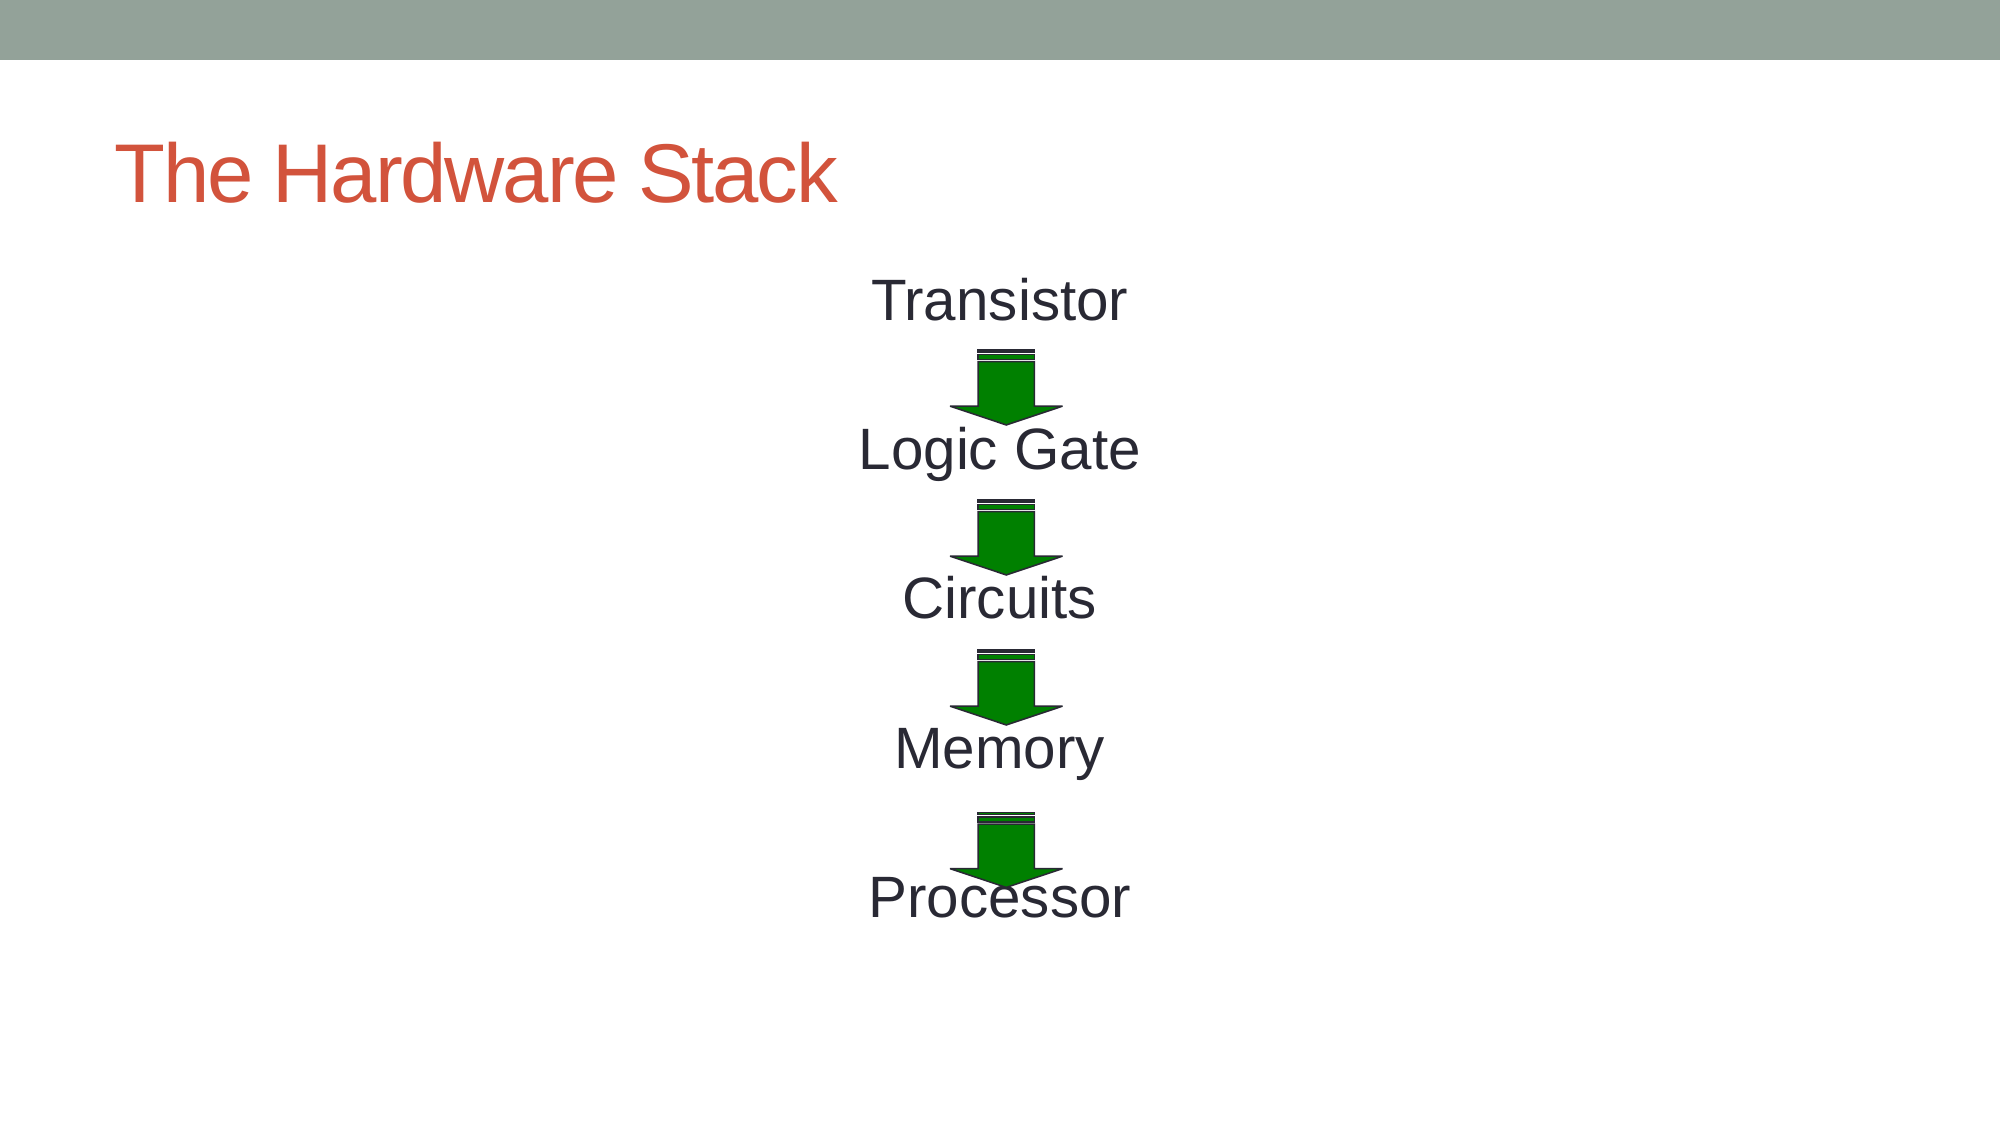

# The Hardware Stack
Transistor

Logic Gate

Circuits

Memory

Processor